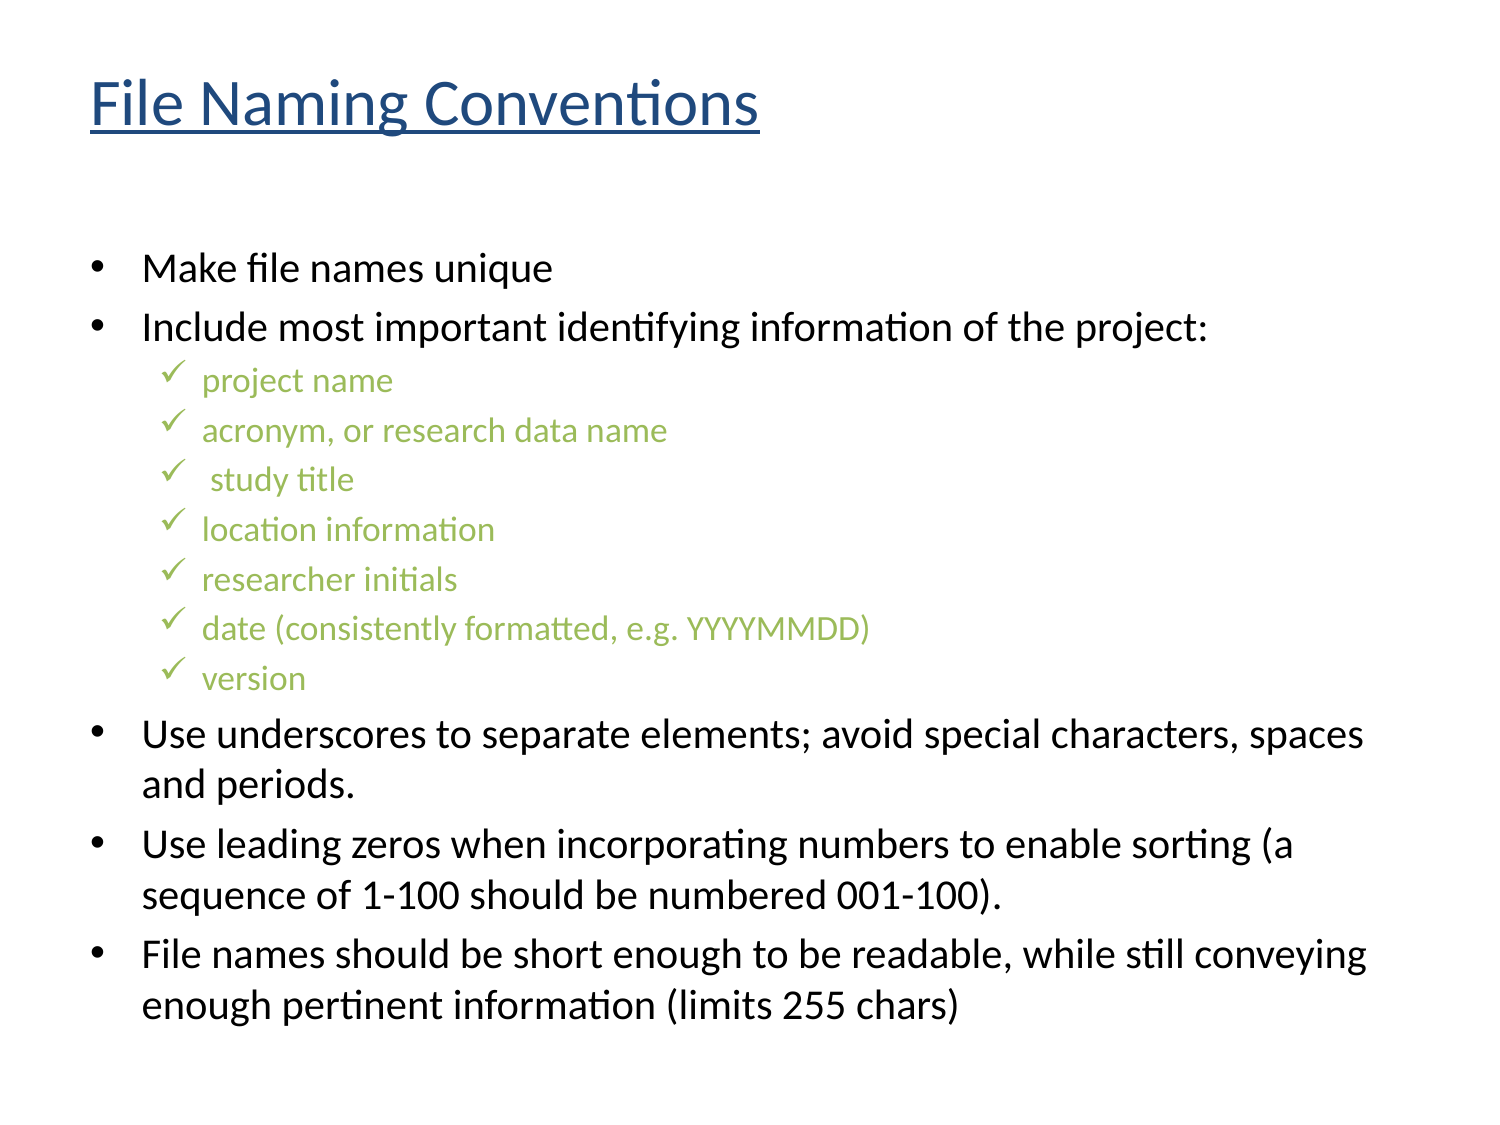

# File Naming Conventions
Make file names unique
Include most important identifying information of the project:
project name
acronym, or research data name
 study title
location information
researcher initials
date (consistently formatted, e.g. YYYYMMDD)
version
Use underscores to separate elements; avoid special characters, spaces and periods.
Use leading zeros when incorporating numbers to enable sorting (a sequence of 1-100 should be numbered 001-100).
File names should be short enough to be readable, while still conveying enough pertinent information (limits 255 chars)